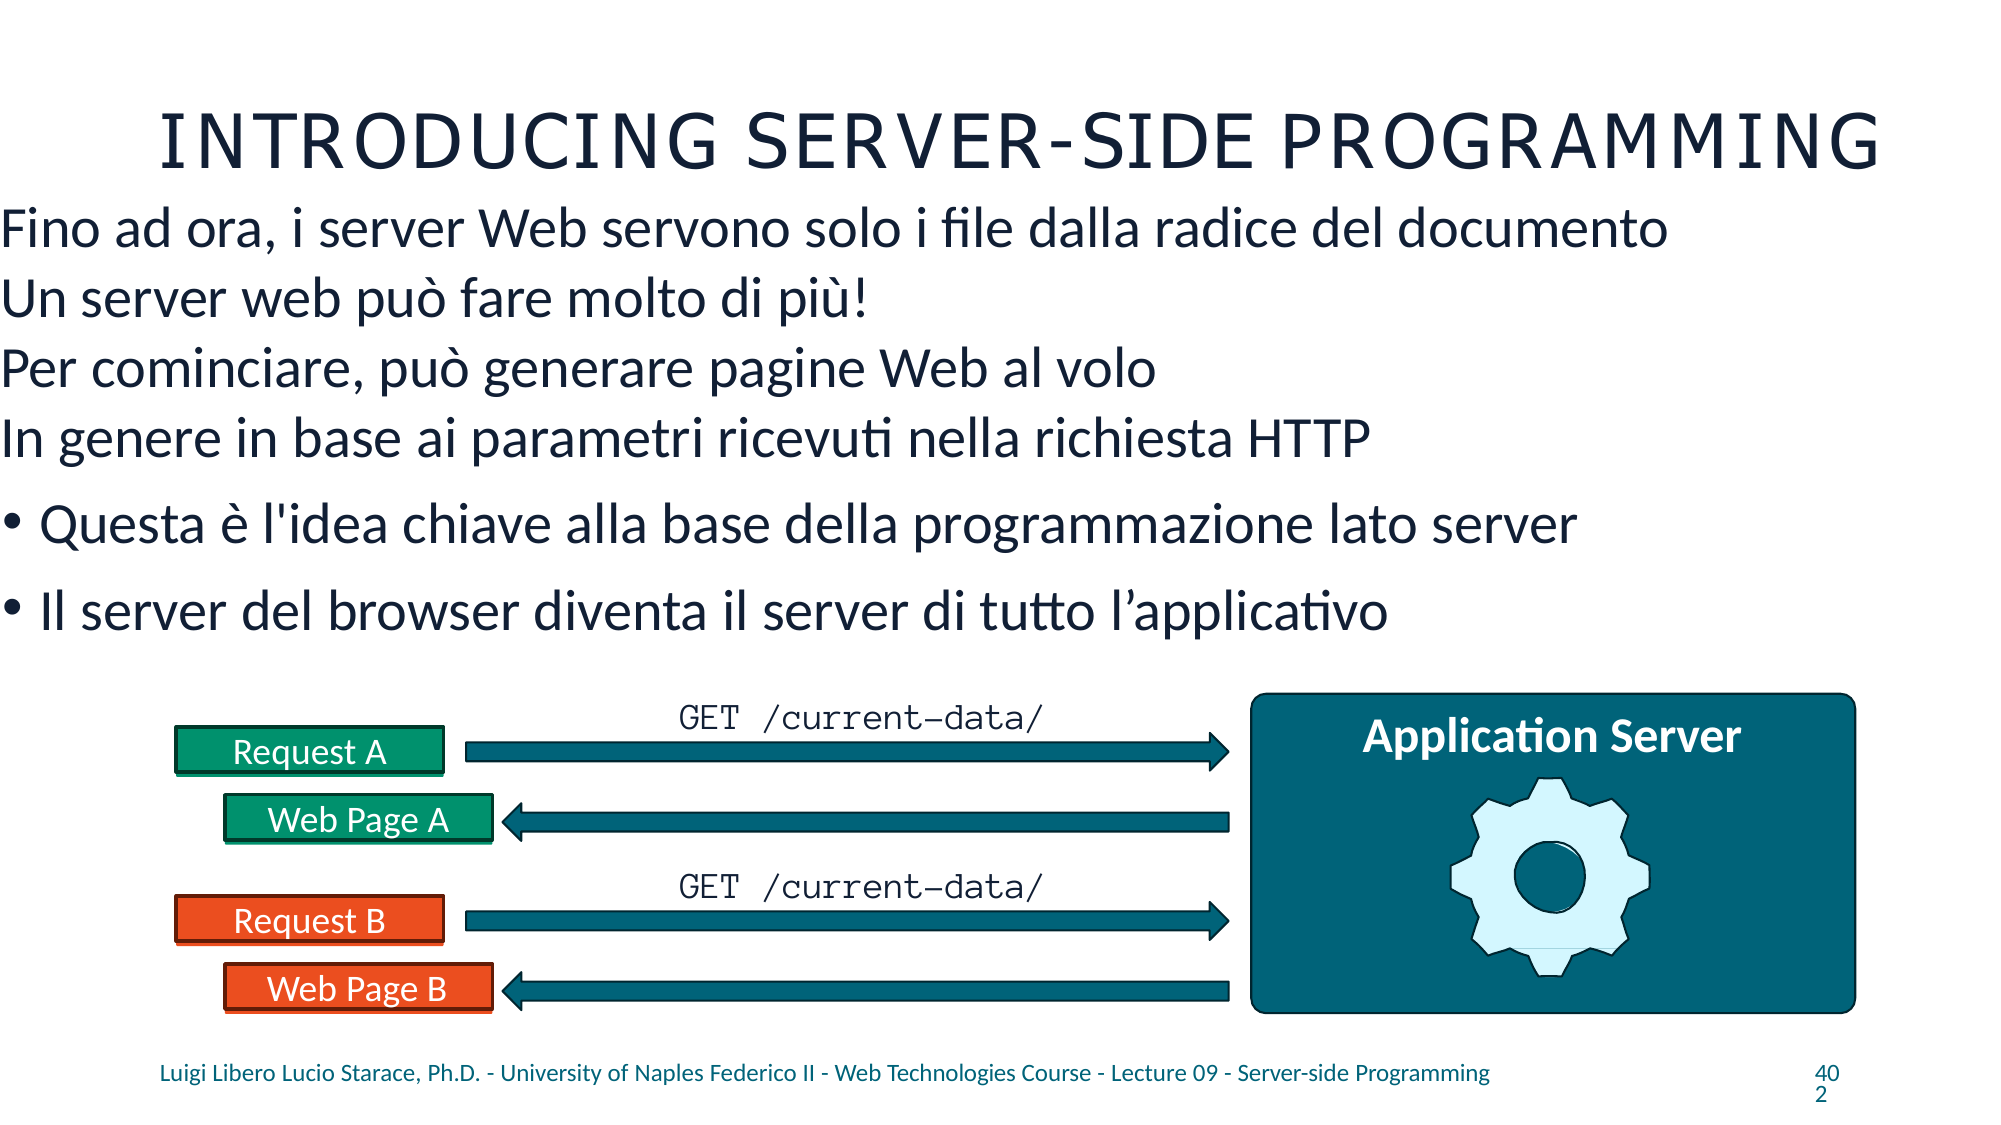

# INTRODUCING SERVER-SIDE PROGRAMMING
Fino ad ora, i server Web servono solo i file dalla radice del documento
Un server web può fare molto di più!
Per cominciare, può generare pagine Web al volo
In genere in base ai parametri ricevuti nella richiesta HTTP
Questa è l'idea chiave alla base della programmazione lato server
Il server del browser diventa il server di tutto l’applicativo
GET /current-data/

Application Server

Request A

Web Page A

GET /current-data/

Request B

Web Page B

Luigi Libero Lucio Starace, Ph.D. - University of Naples Federico II - Web Technologies Course - Lecture 09 - Server-side Programming
402